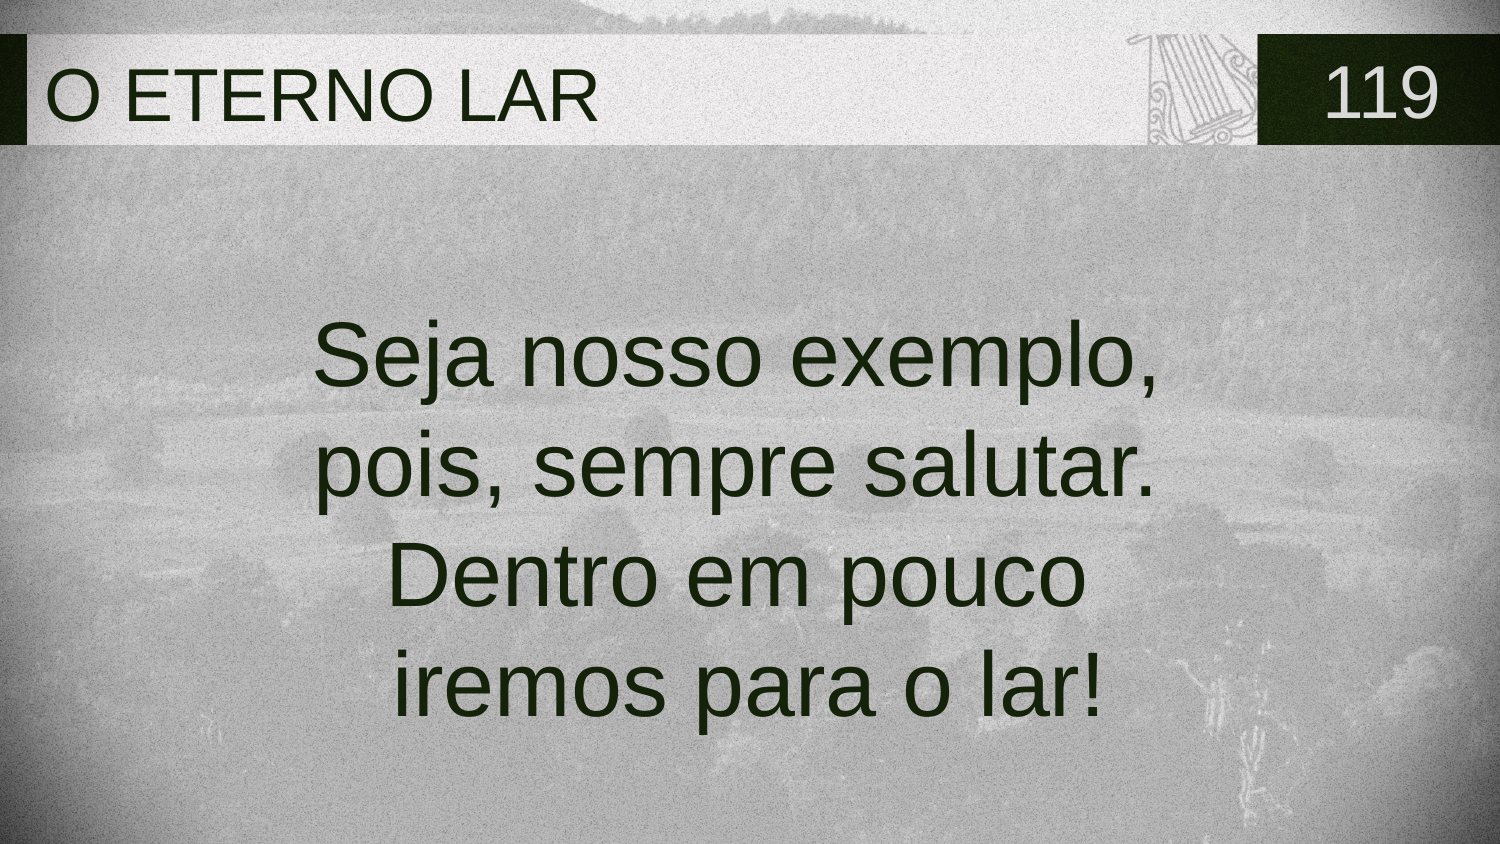

# O ETERNO LAR
119
Seja nosso exemplo,
pois, sempre salutar.
Dentro em pouco
iremos para o lar!